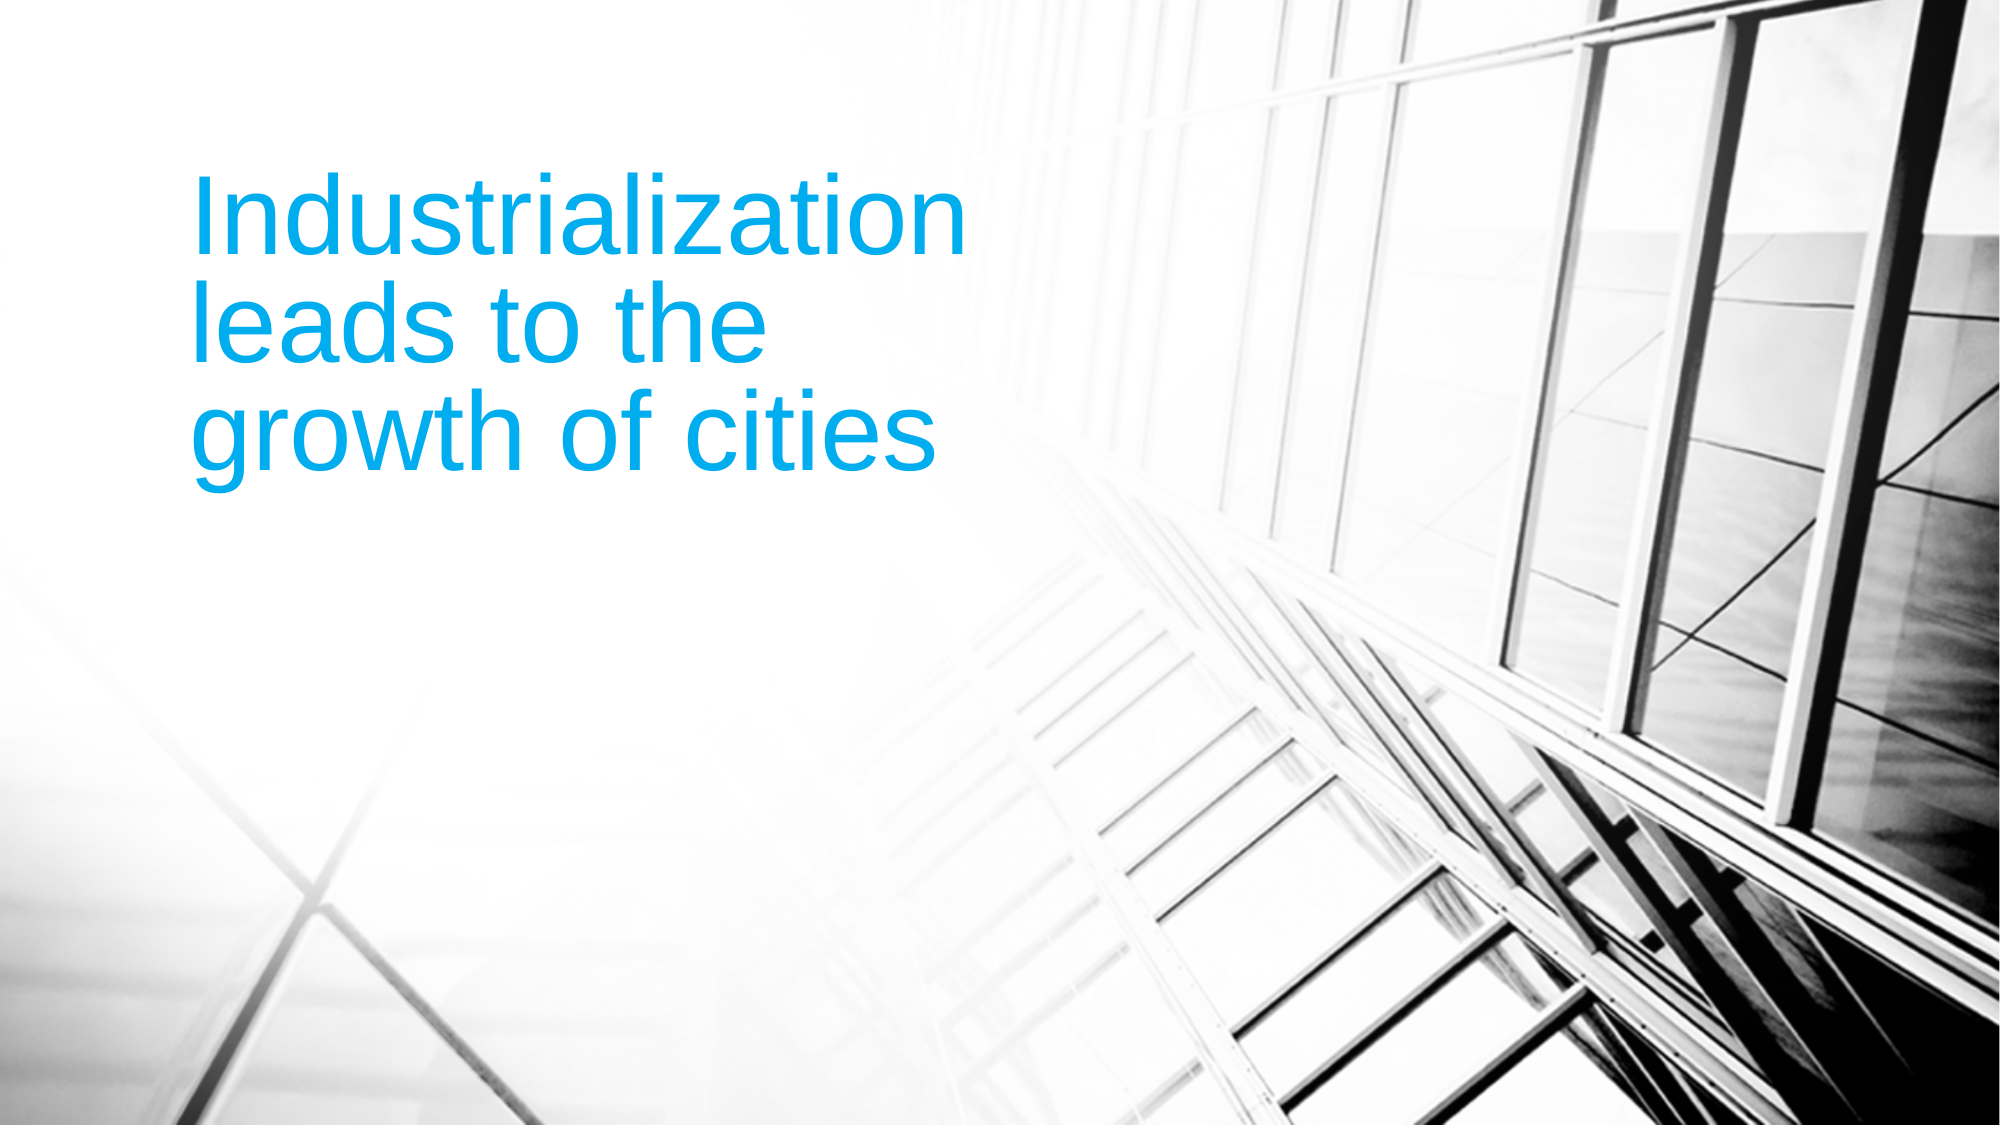

# Industrialization leads to the growth of cities